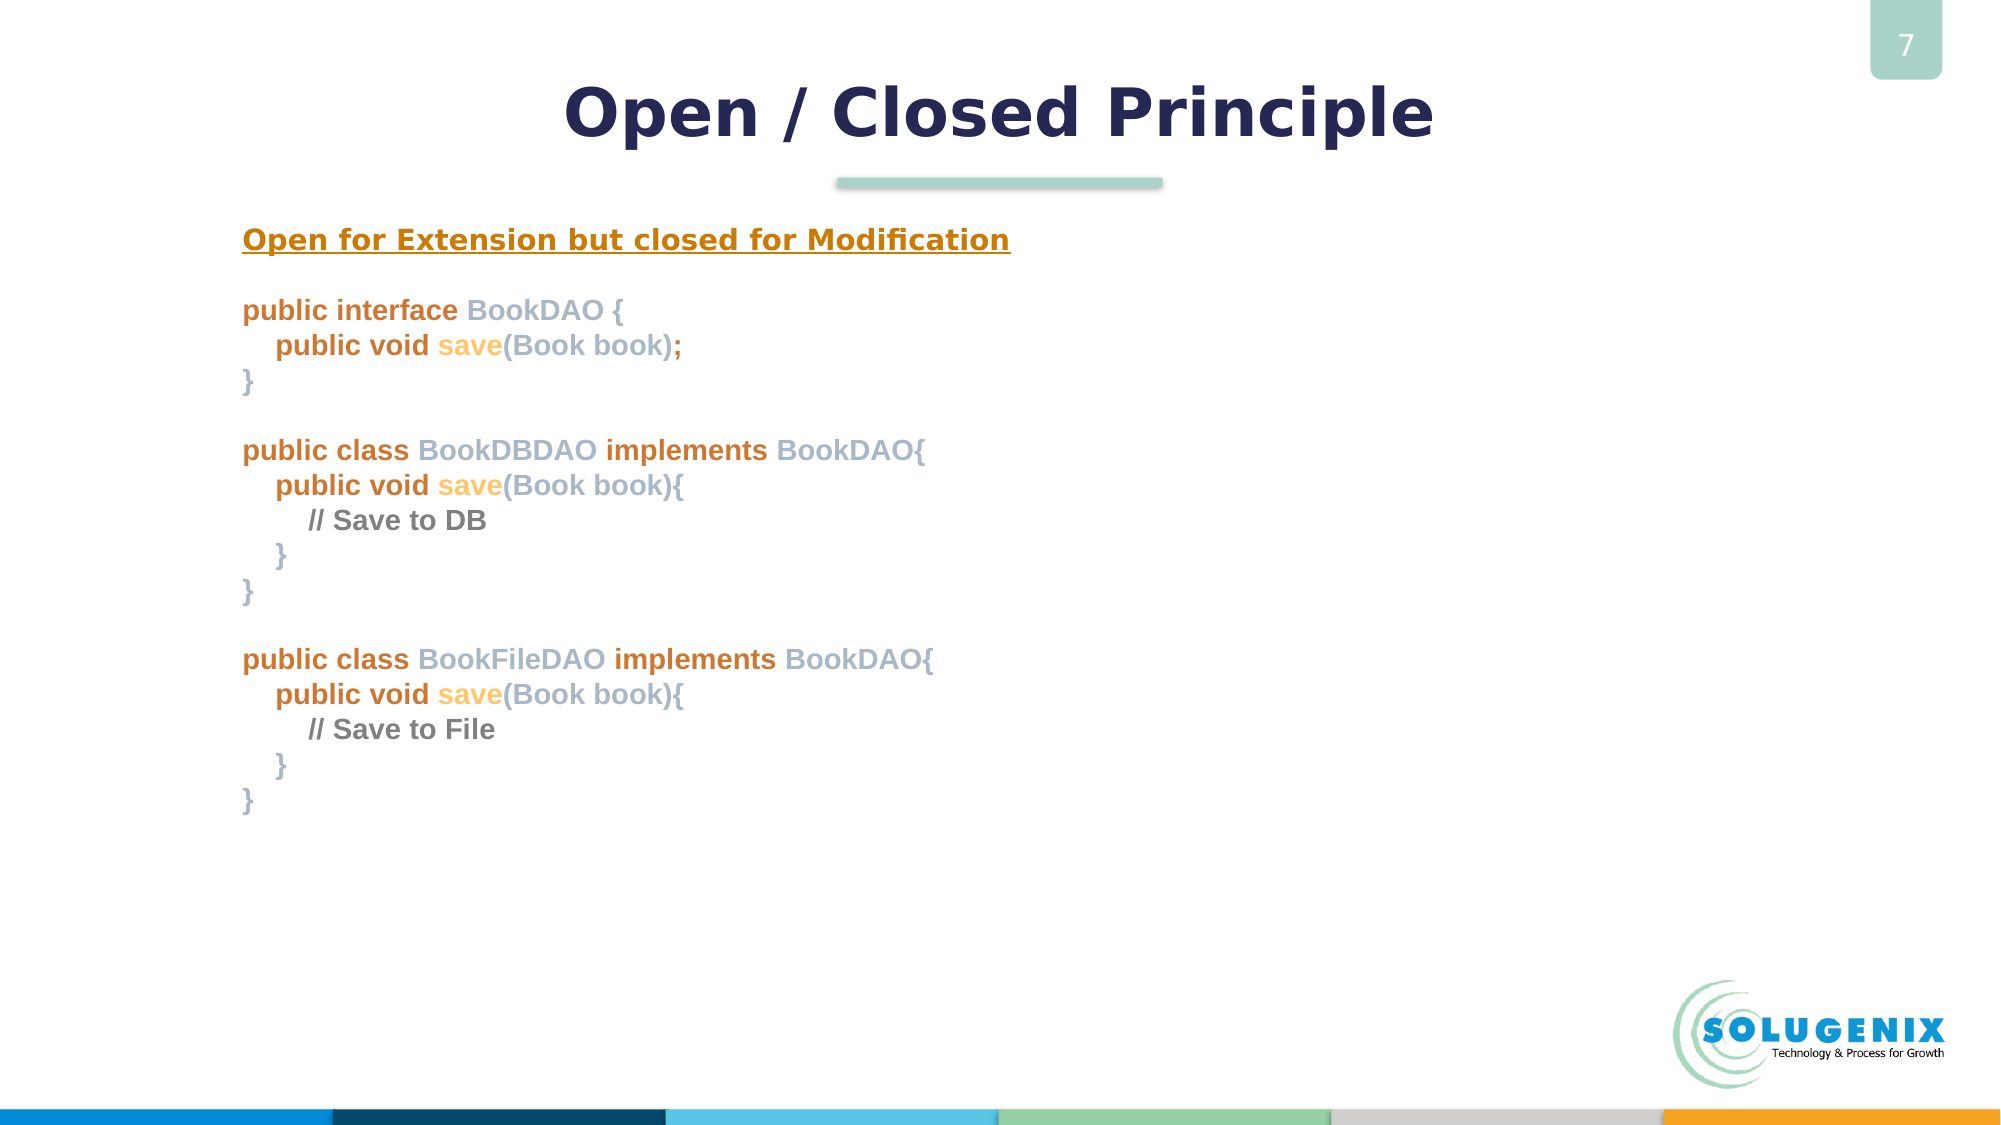

# Open / Closed Principle

Open for Extension but closed for Modification

public interface BookDAO {
    public void save(Book book);
}
public class BookDBDAO implements BookDAO{
    public void save(Book book){
        // Save to DB
    }
}

public class BookFileDAO implements BookDAO{
    public void save(Book book){
        // Save to File
    }
}